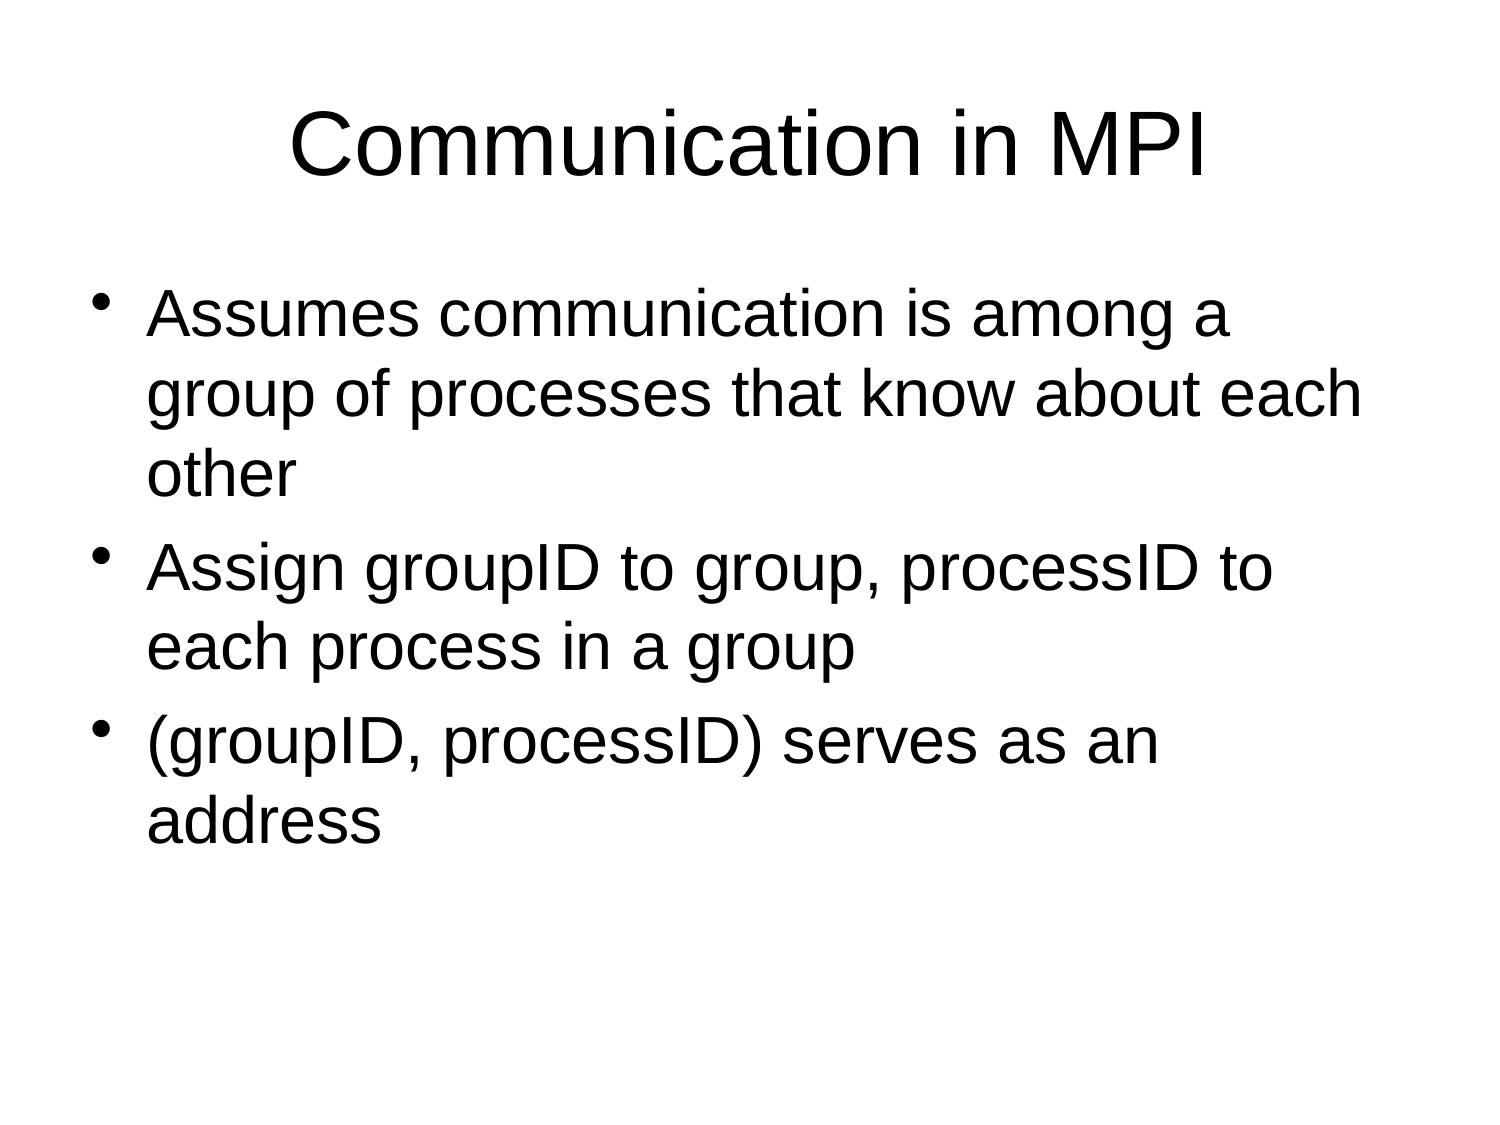

# Communication in MPI
Assumes communication is among a group of processes that know about each other
Assign groupID to group, processID to each process in a group
(groupID, processID) serves as an address